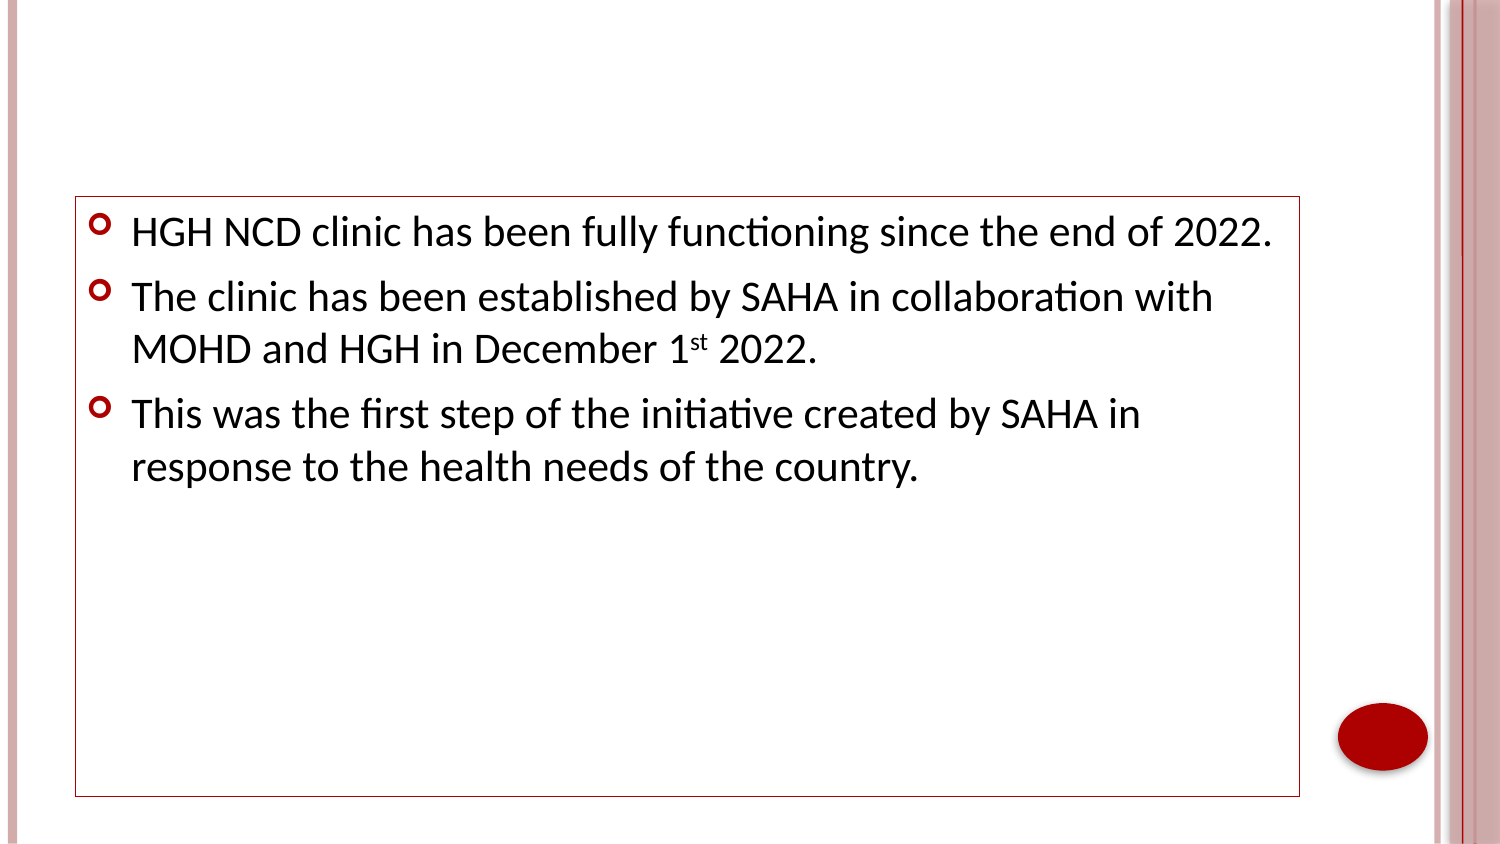

#
HGH NCD clinic has been fully functioning since the end of 2022.
The clinic has been established by SAHA in collaboration with MOHD and HGH in December 1st 2022.
This was the first step of the initiative created by SAHA in response to the health needs of the country.